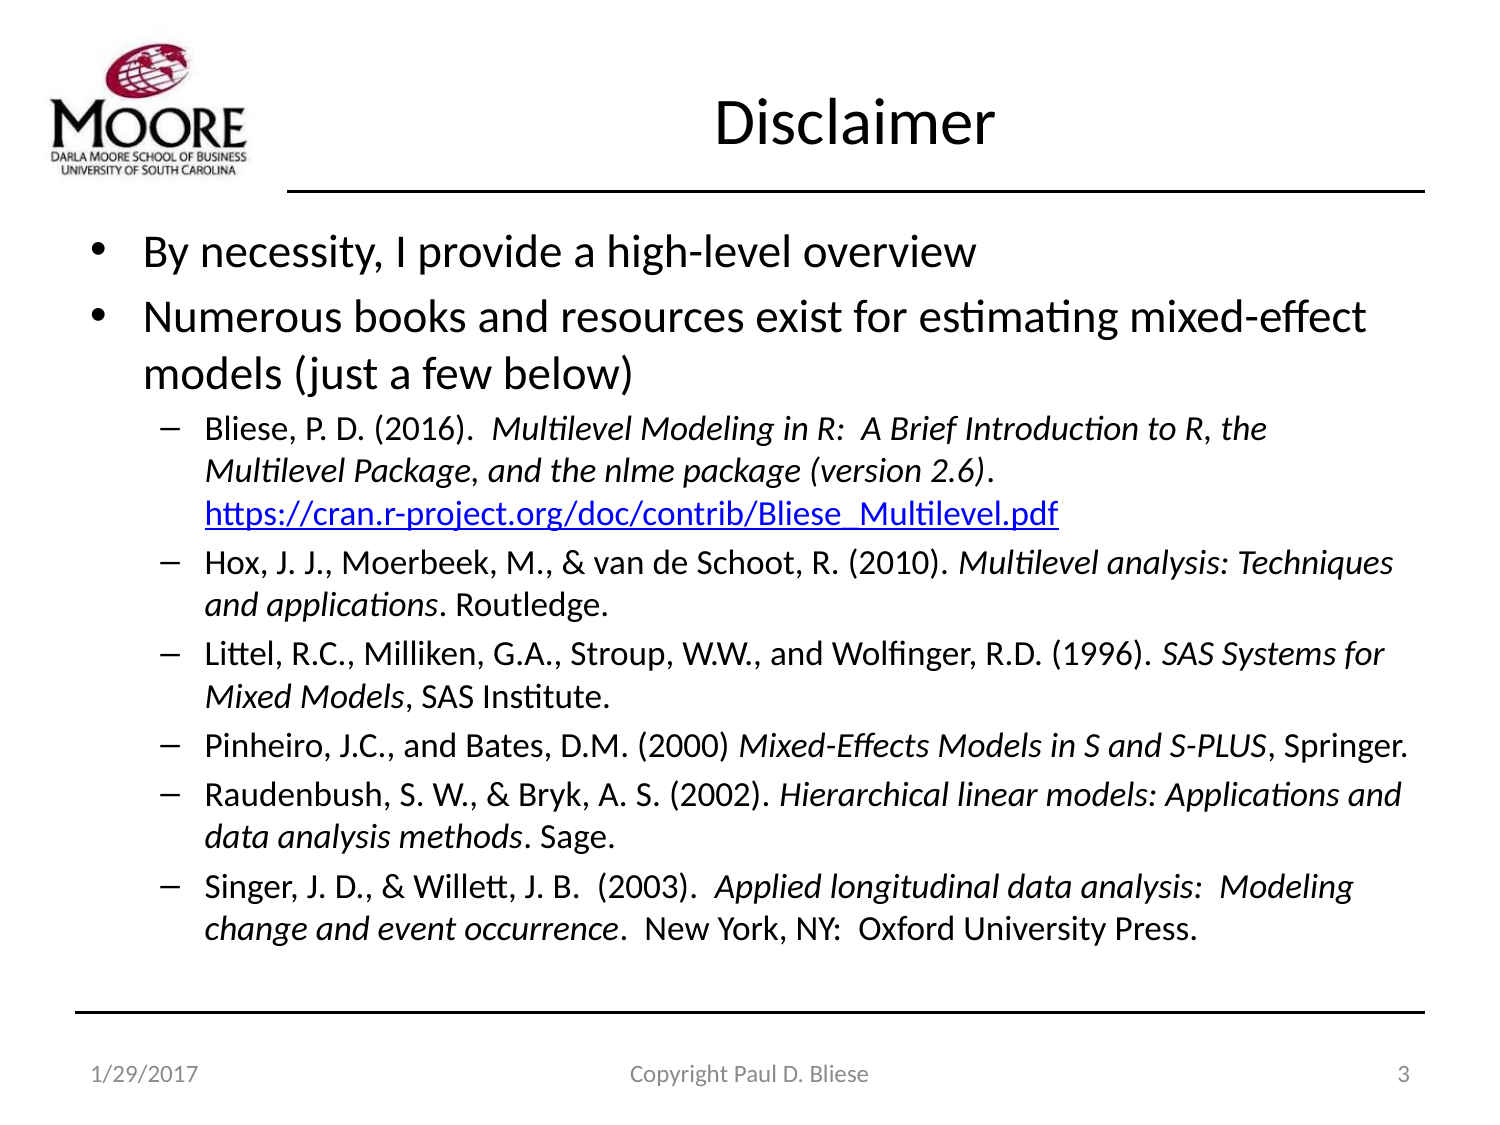

# Disclaimer
By necessity, I provide a high-level overview
Numerous books and resources exist for estimating mixed-effect models (just a few below)
Bliese, P. D. (2016).  Multilevel Modeling in R:  A Brief Introduction to R, the Multilevel Package, and the nlme package (version 2.6). https://cran.r-project.org/doc/contrib/Bliese_Multilevel.pdf
Hox, J. J., Moerbeek, M., & van de Schoot, R. (2010). Multilevel analysis: Techniques and applications. Routledge.
Littel, R.C., Milliken, G.A., Stroup, W.W., and Wolfinger, R.D. (1996). SAS Systems for Mixed Models, SAS Institute.
Pinheiro, J.C., and Bates, D.M. (2000) Mixed-Effects Models in S and S-PLUS, Springer.
Raudenbush, S. W., & Bryk, A. S. (2002). Hierarchical linear models: Applications and data analysis methods. Sage.
Singer, J. D., & Willett, J. B.  (2003).  Applied longitudinal data analysis:  Modeling change and event occurrence.  New York, NY:  Oxford University Press.

1/29/2017
Copyright Paul D. Bliese
3